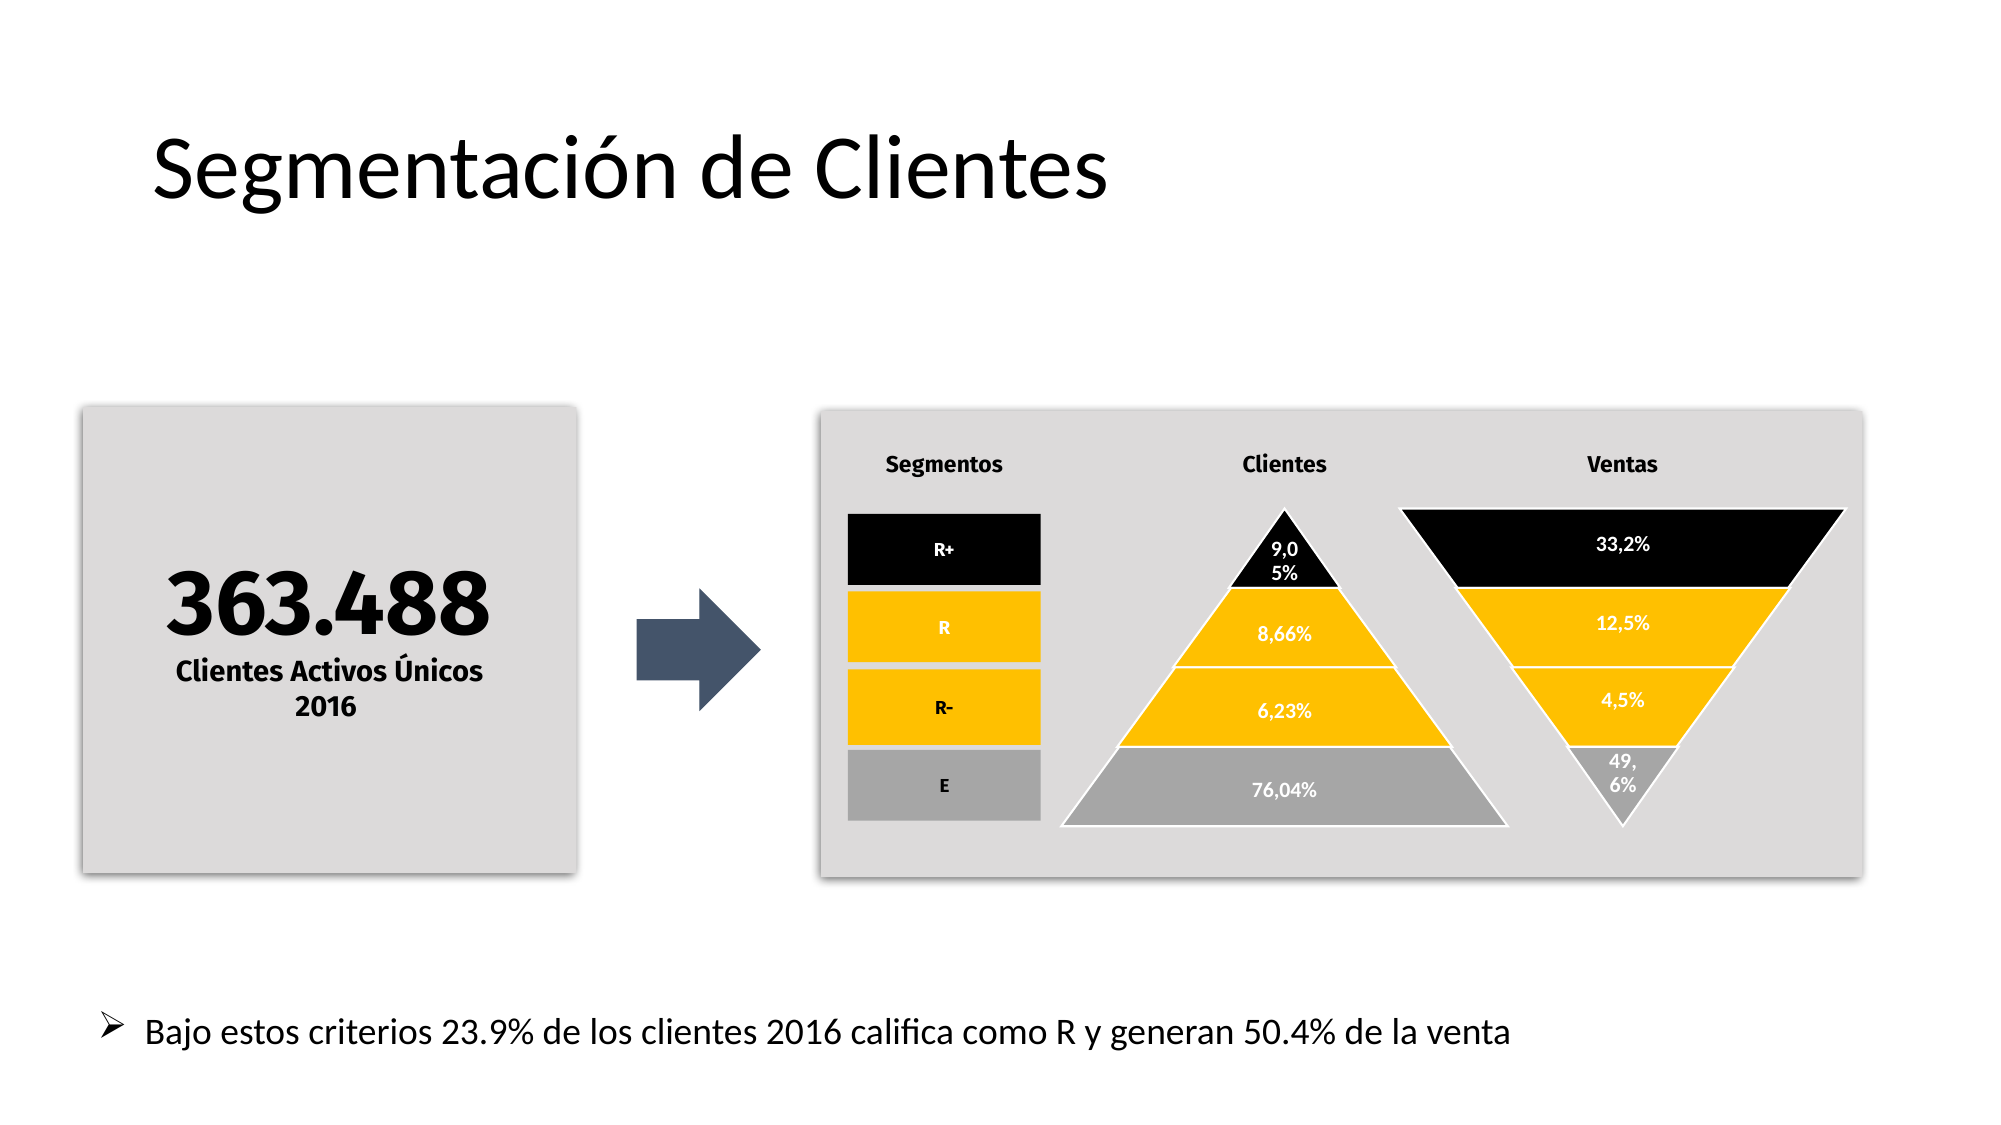

# Segmentación de Clientes
363.488
Clientes Activos Únicos
2016

Segmentos
Clientes
Ventas
9,05%
8,66%
6,23%
76,04%
33,2%
12,5%
4,5%
49,6%
R+
R
R-
E

Bajo estos criterios 23.9% de los clientes 2016 califica como R y generan 50.4% de la venta